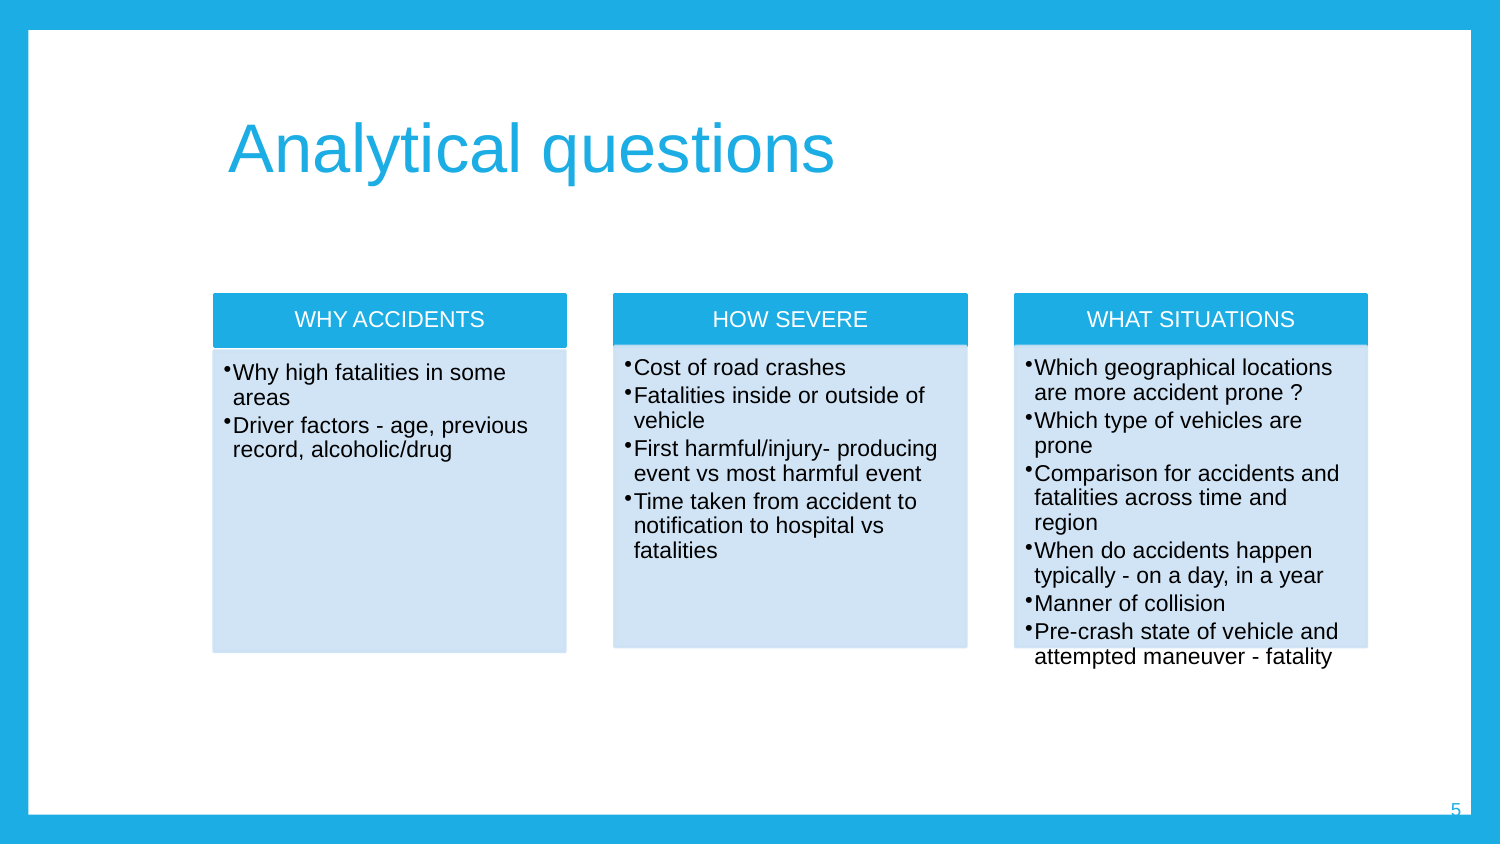

# Analytical questions
WHY ACCIDENTS
Why high fatalities in some areas
Driver factors - age, previous record, alcoholic/drug
HOW SEVERE
Cost of road crashes
Fatalities inside or outside of vehicle
First harmful/injury- producing event vs most harmful event
Time taken from accident to notification to hospital vs fatalities
WHAT SITUATIONS
Which geographical locations are more accident prone ?
Which type of vehicles are prone
Comparison for accidents and fatalities across time and region
When do accidents happen typically - on a day, in a year
Manner of collision
Pre-crash state of vehicle and attempted maneuver - fatality
5